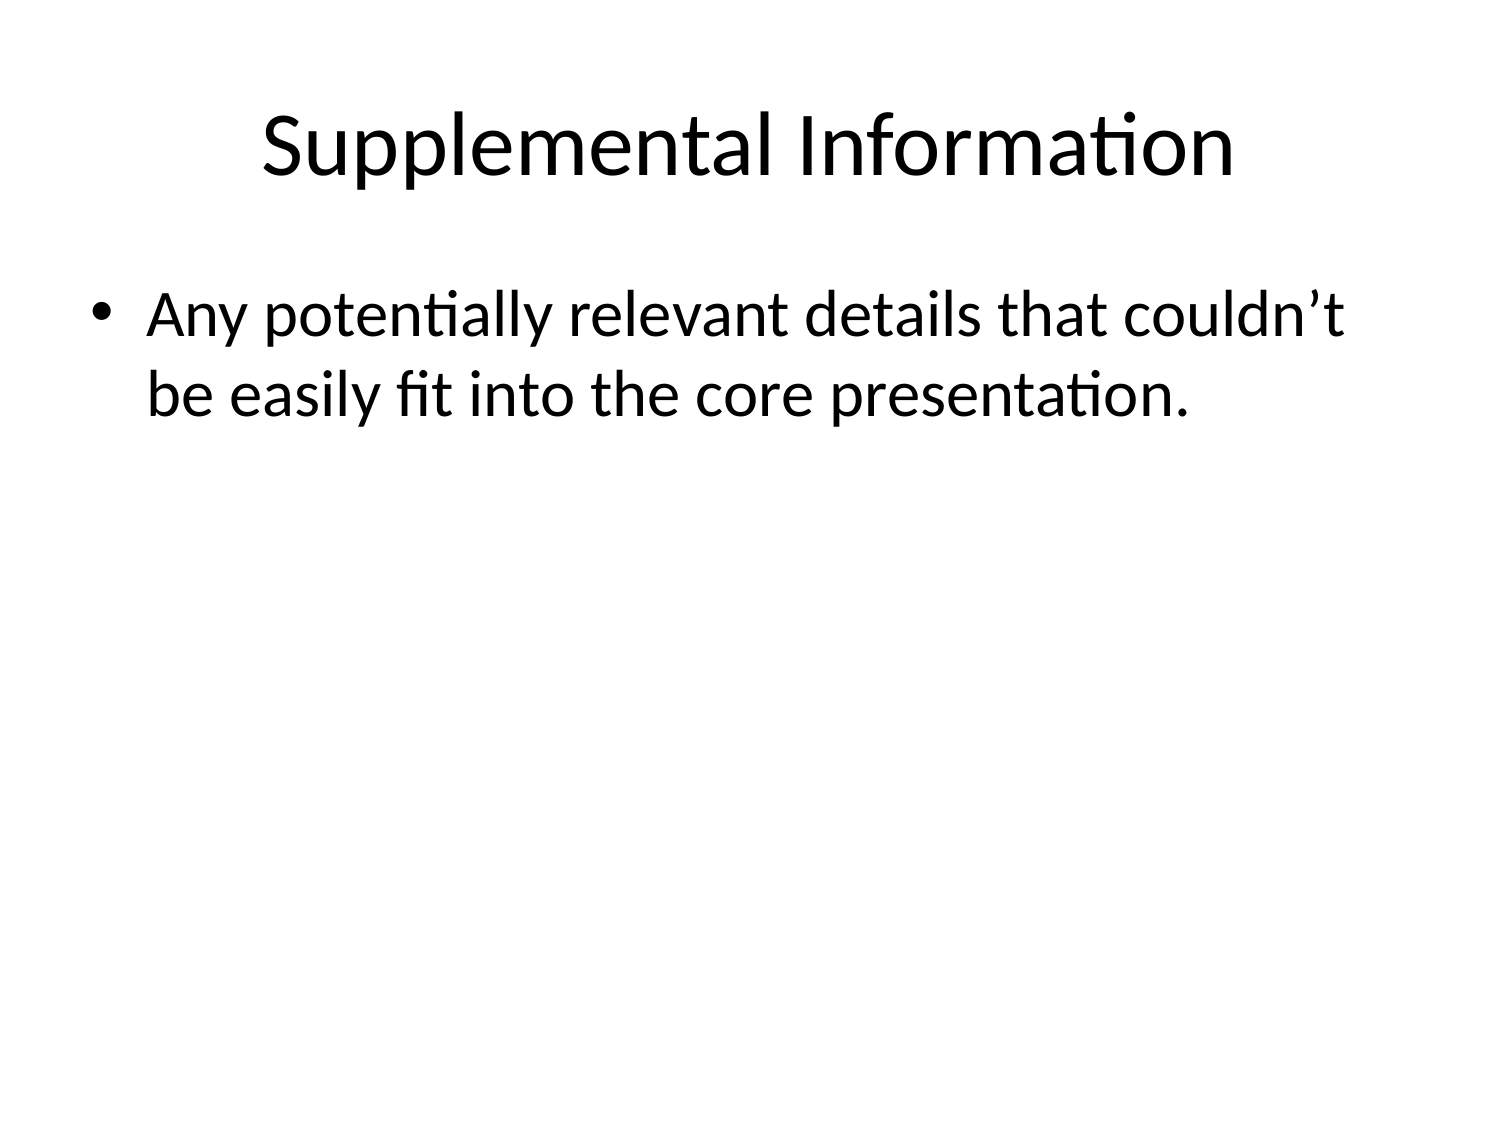

# Supplemental Information
Any potentially relevant details that couldn’t be easily fit into the core presentation.